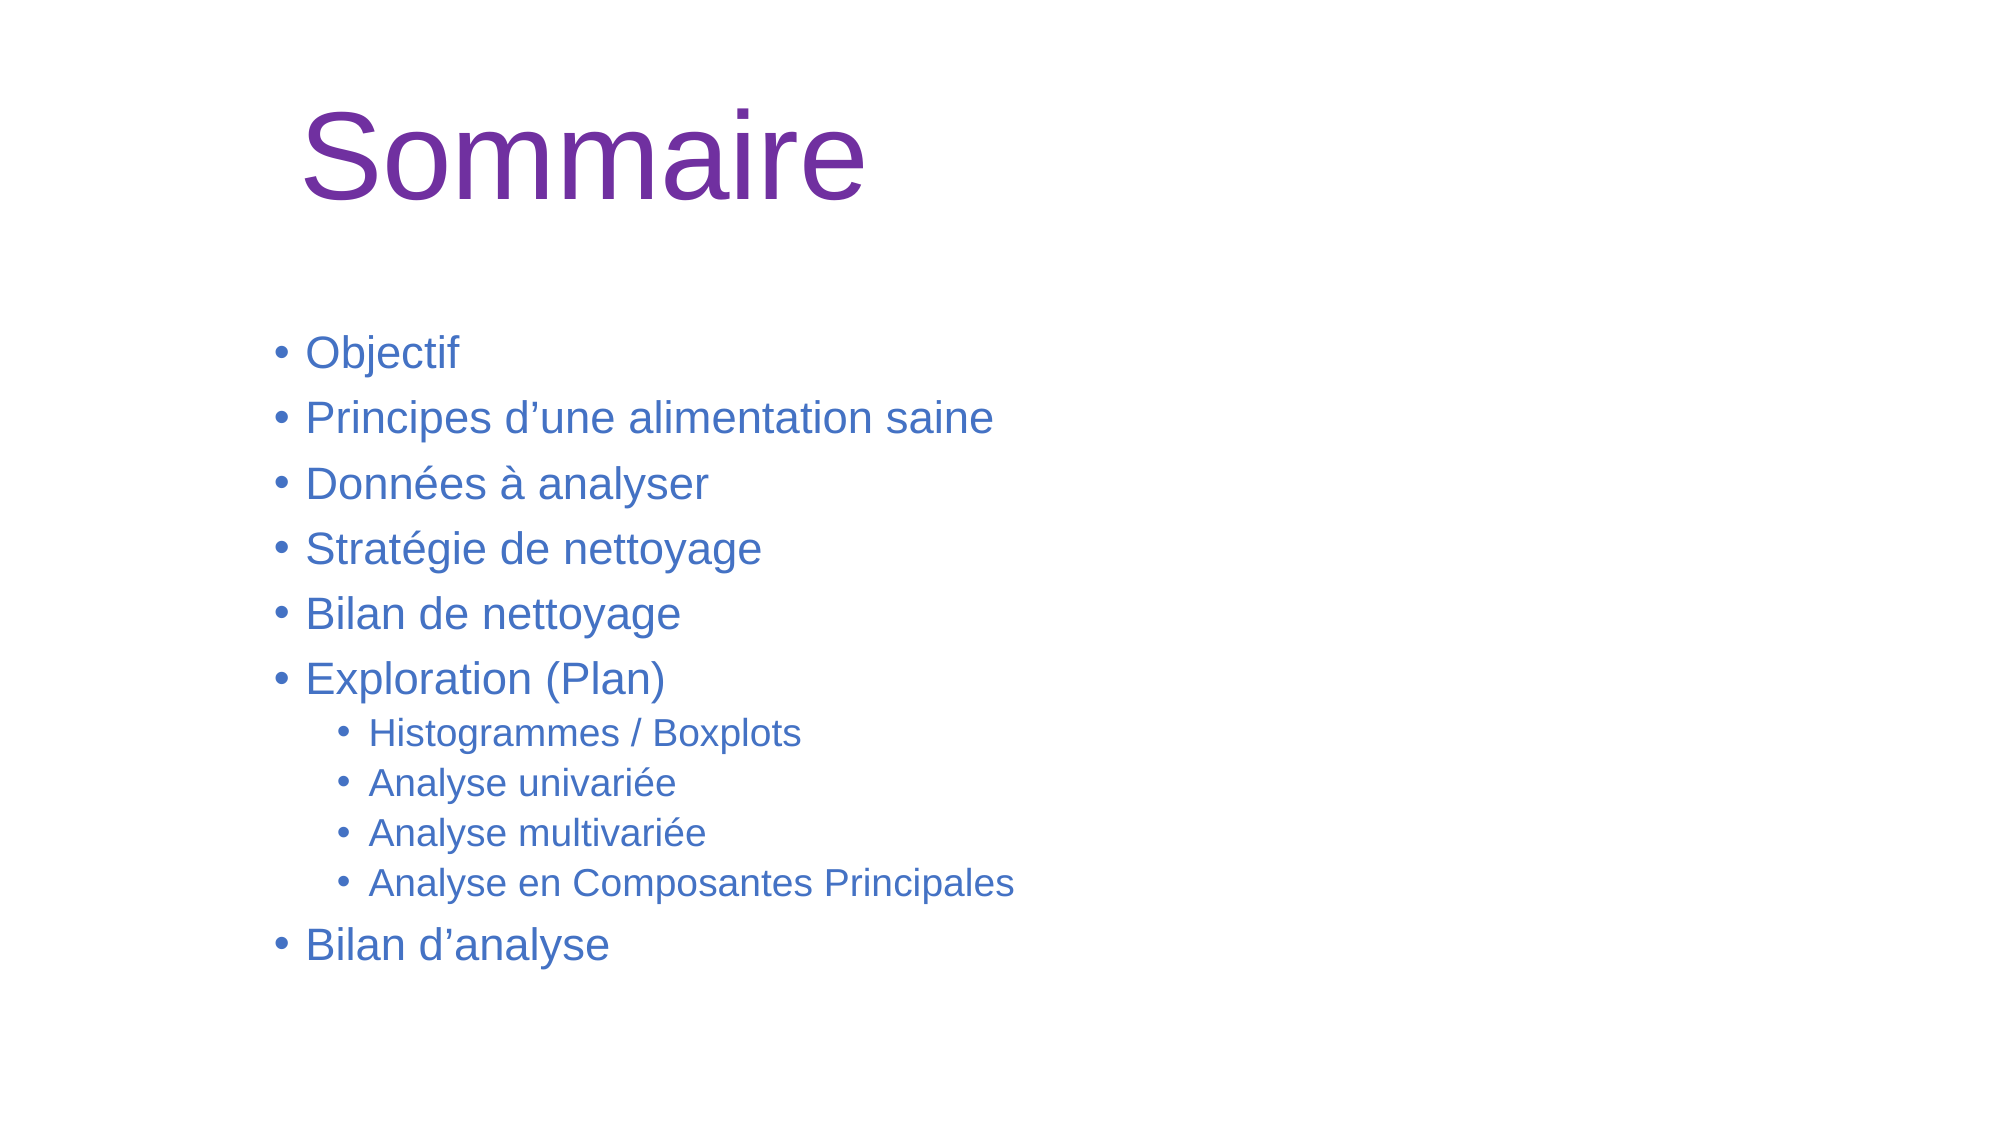

# Sommaire
Objectif
Principes d’une alimentation saine
Données à analyser
Stratégie de nettoyage
Bilan de nettoyage
Exploration (Plan)
Histogrammes / Boxplots
Analyse univariée
Analyse multivariée
Analyse en Composantes Principales
Bilan d’analyse